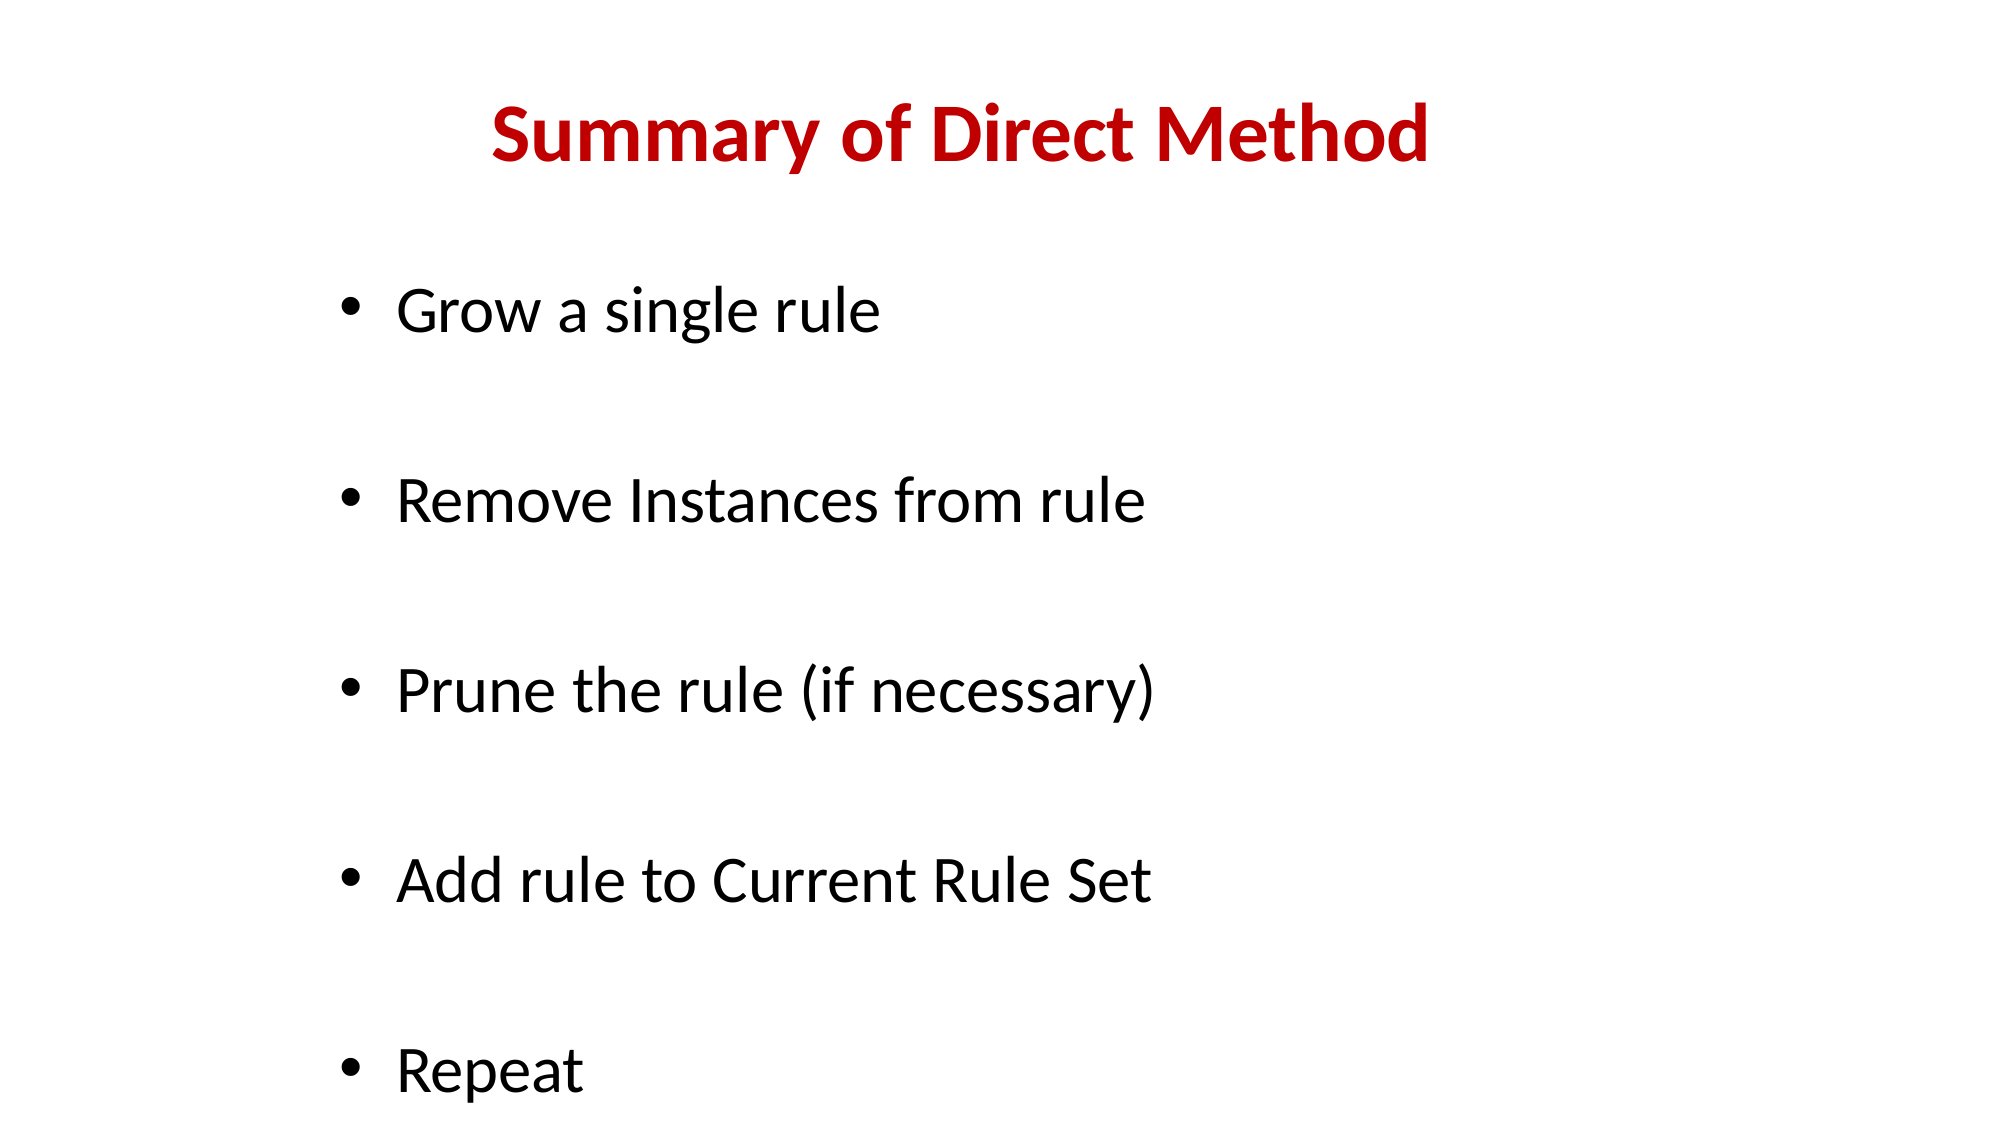

# Summary of Direct Method
Grow a single rule

Remove Instances from rule

Prune the rule (if necessary)

Add rule to Current Rule Set

Repeat